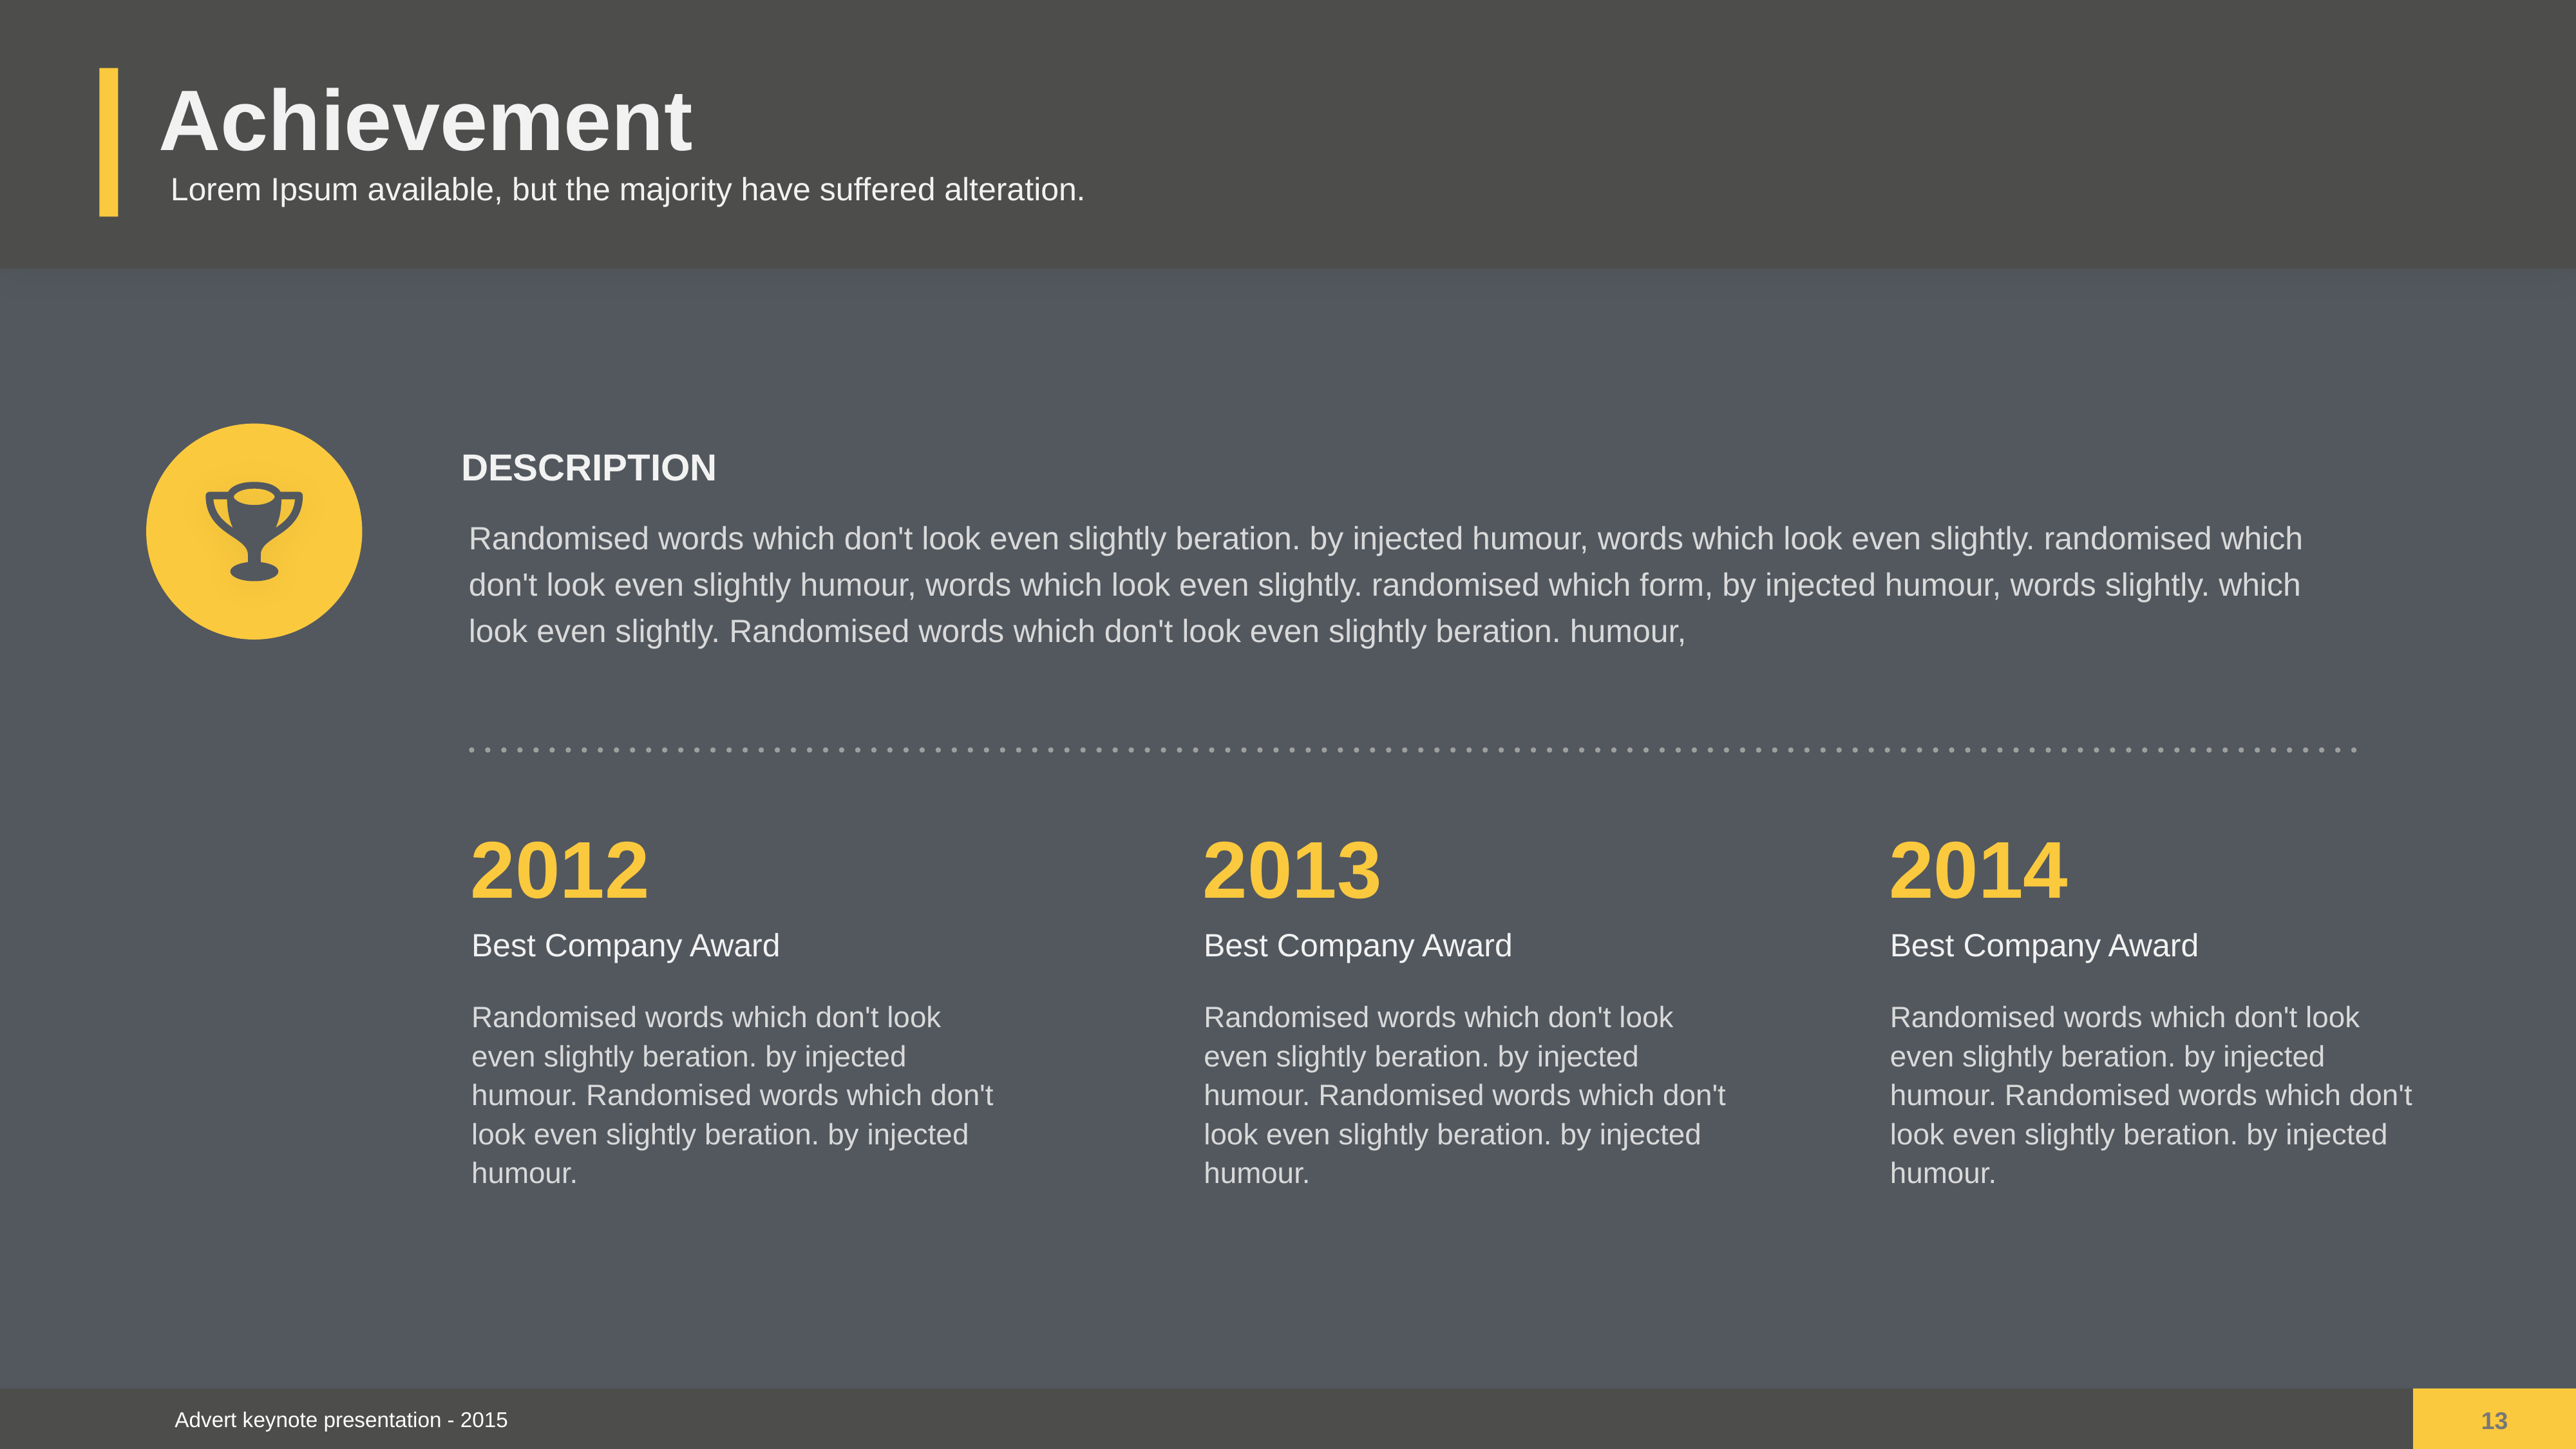

Achievement
Lorem Ipsum available, but the majority have suffered alteration.

DESCRIPTION

Randomised words which don't look even slightly beration. by injected humour, words which look even slightly. randomised which don't look even slightly humour, words which look even slightly. randomised which form, by injected humour, words slightly. which look even slightly. Randomised words which don't look even slightly beration. humour,

2012
2013
2014
Best Company Award
Best Company Award
Best Company Award
Randomised words which don't look even slightly beration. by injected humour. Randomised words which don't look even slightly beration. by injected humour.
Randomised words which don't look even slightly beration. by injected humour. Randomised words which don't look even slightly beration. by injected humour.
Randomised words which don't look even slightly beration. by injected humour. Randomised words which don't look even slightly beration. by injected humour.
13